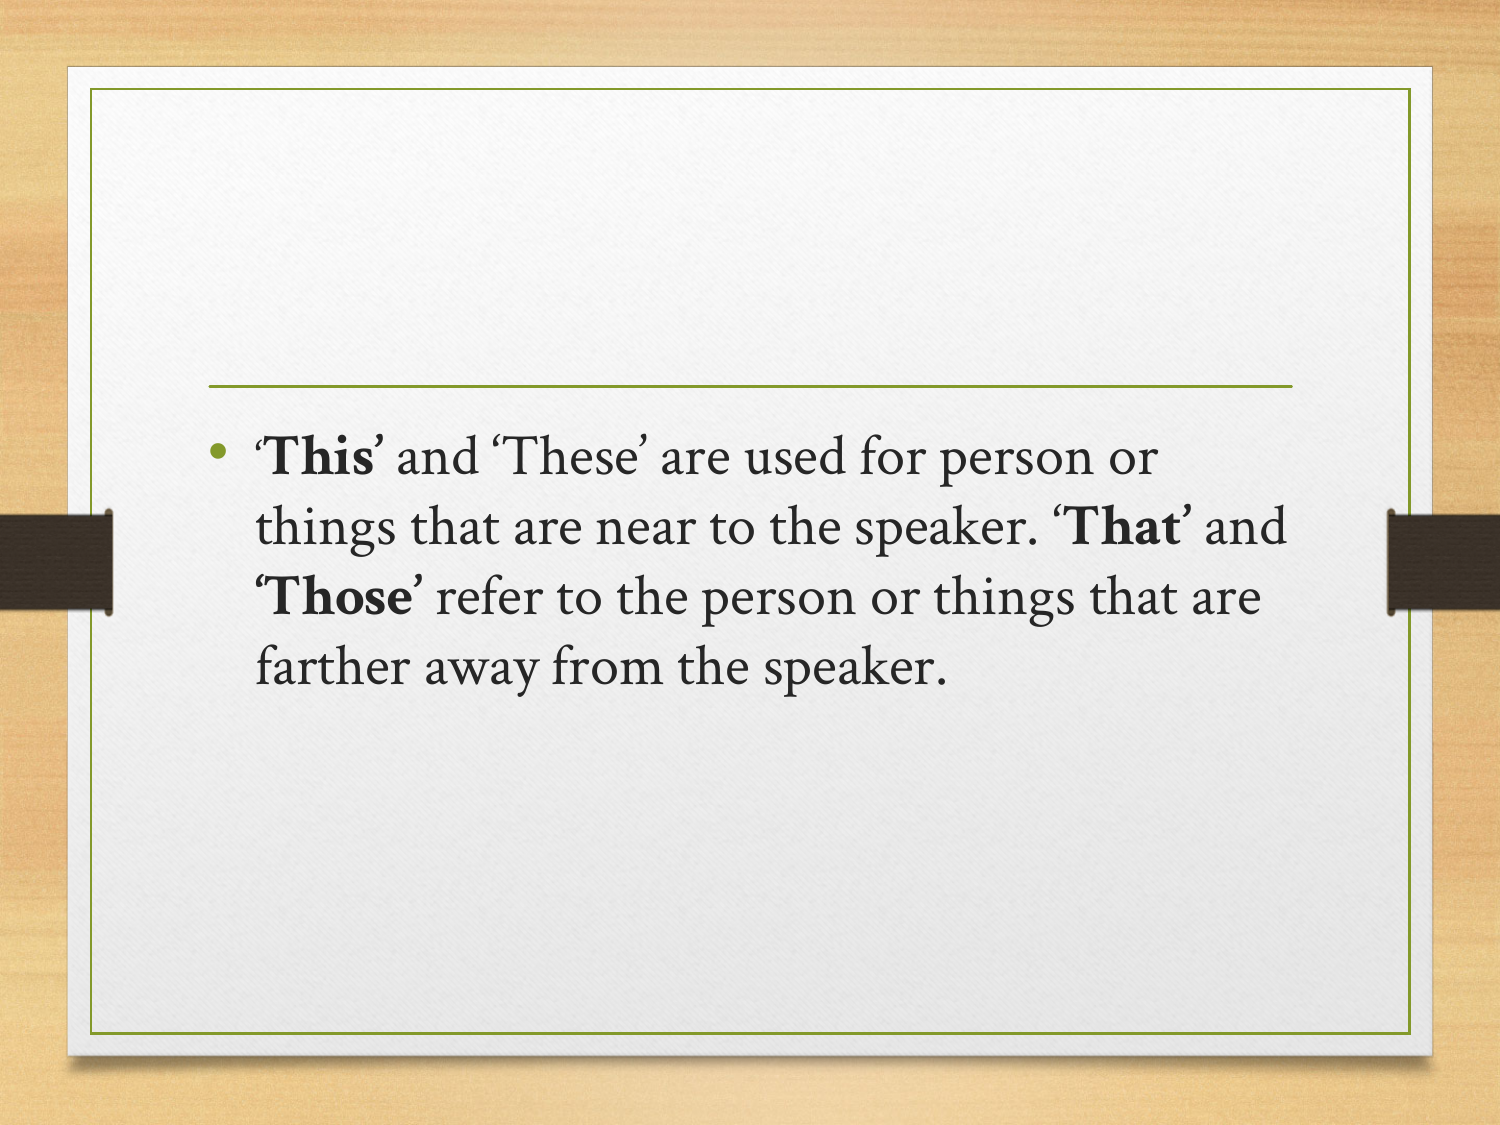

#
‘This’ and ‘These’ are used for person or things that are near to the speaker. ‘That’ and ‘Those’ refer to the person or things that are farther away from the speaker.